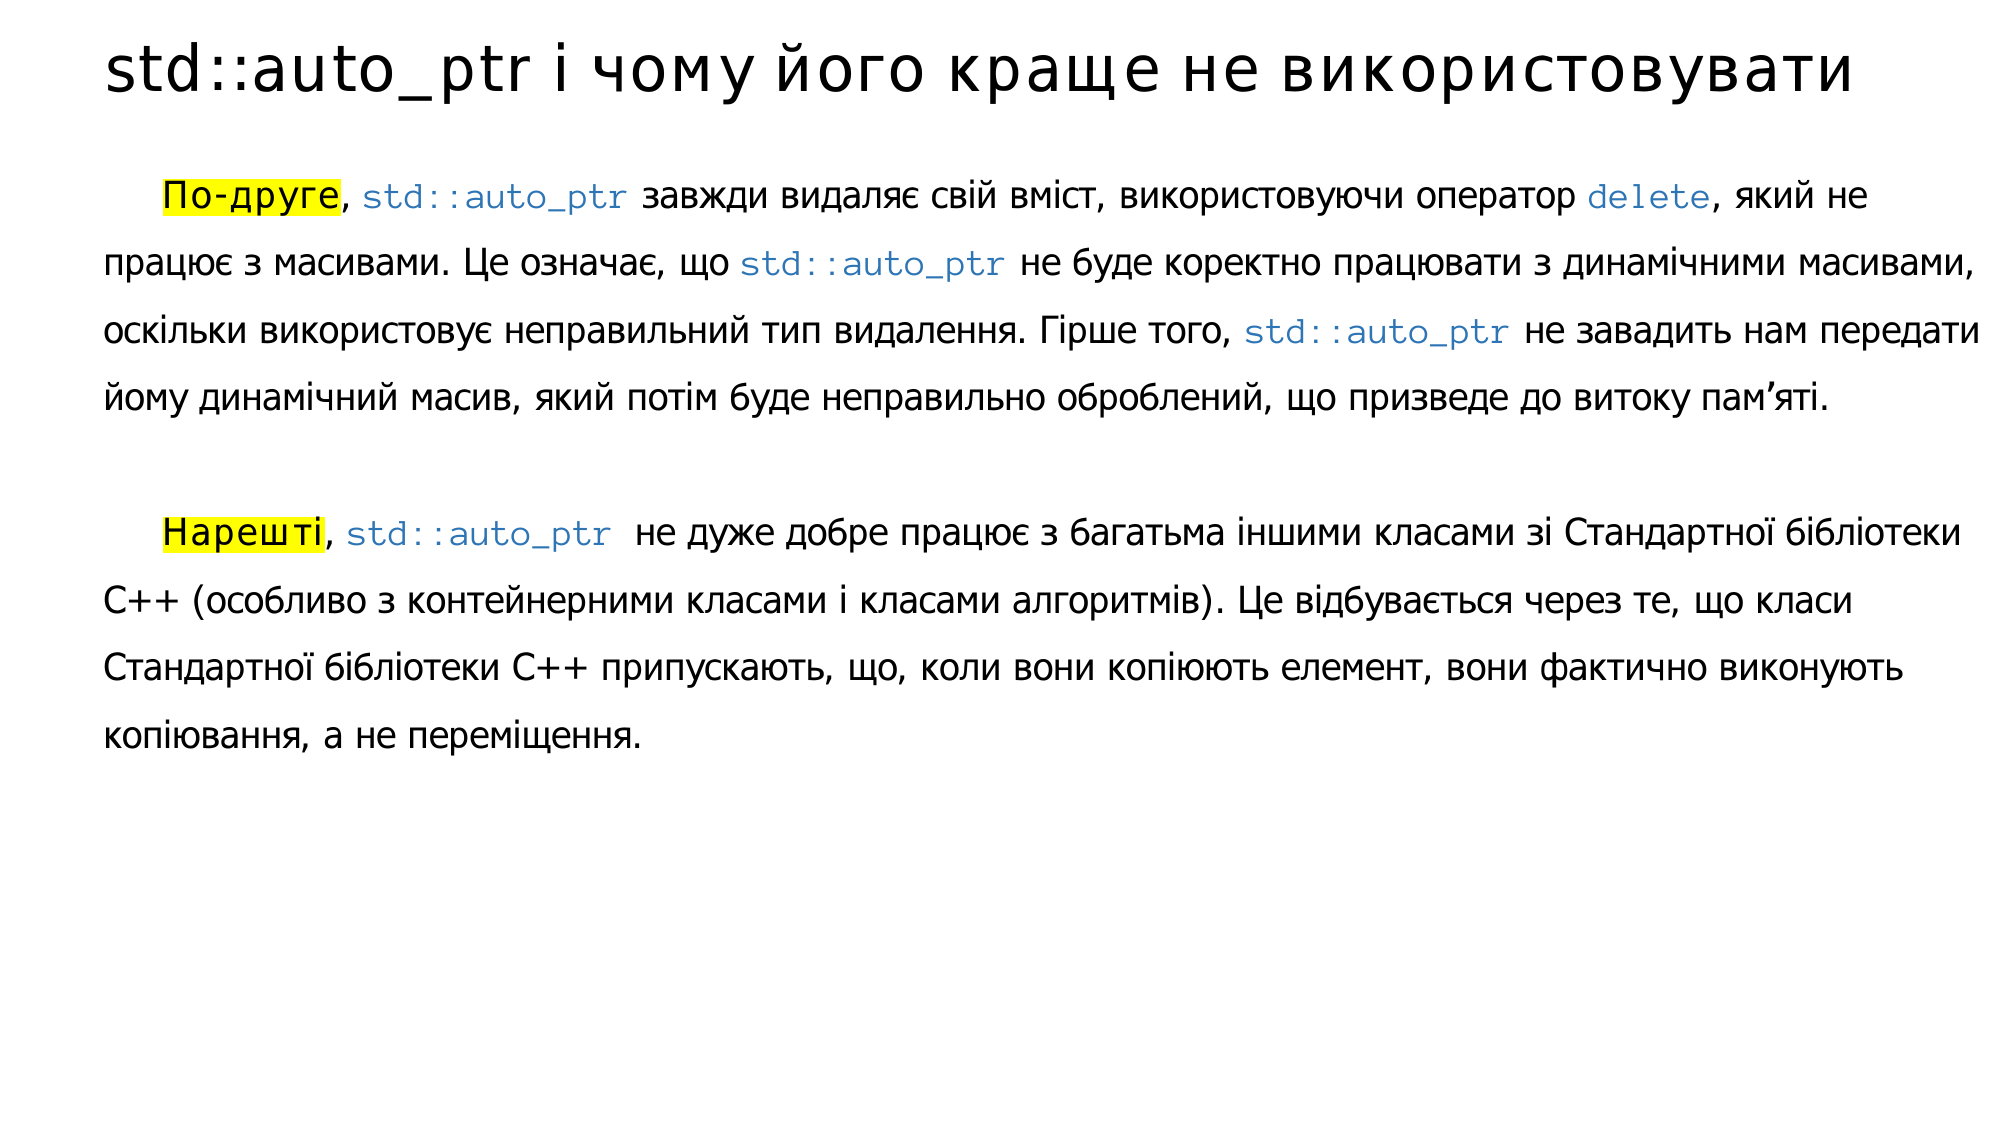

# std::auto_ptr і чому його краще не використовувати
По-друге, std::auto_ptr завжди видаляє свій вміст, використовуючи оператор delete, який не працює з масивами. Це означає, що std::auto_ptr не буде коректно працювати з динамічними масивами, оскільки використовує неправильний тип видалення. Гірше того, std::auto_ptr не завадить нам передати йому динамічний масив, який потім буде неправильно оброблений, що призведе до витоку пам’яті.

Нарешті, std::auto_ptr не дуже добре працює з багатьма іншими класами зі Стандартної бібліотеки С++ (особливо з контейнерними класами і класами алгоритмів). Це відбувається через те, що класи Стандартної бібліотеки С++ припускають, що, коли вони копіюють елемент, вони фактично виконують копіювання, а не переміщення.